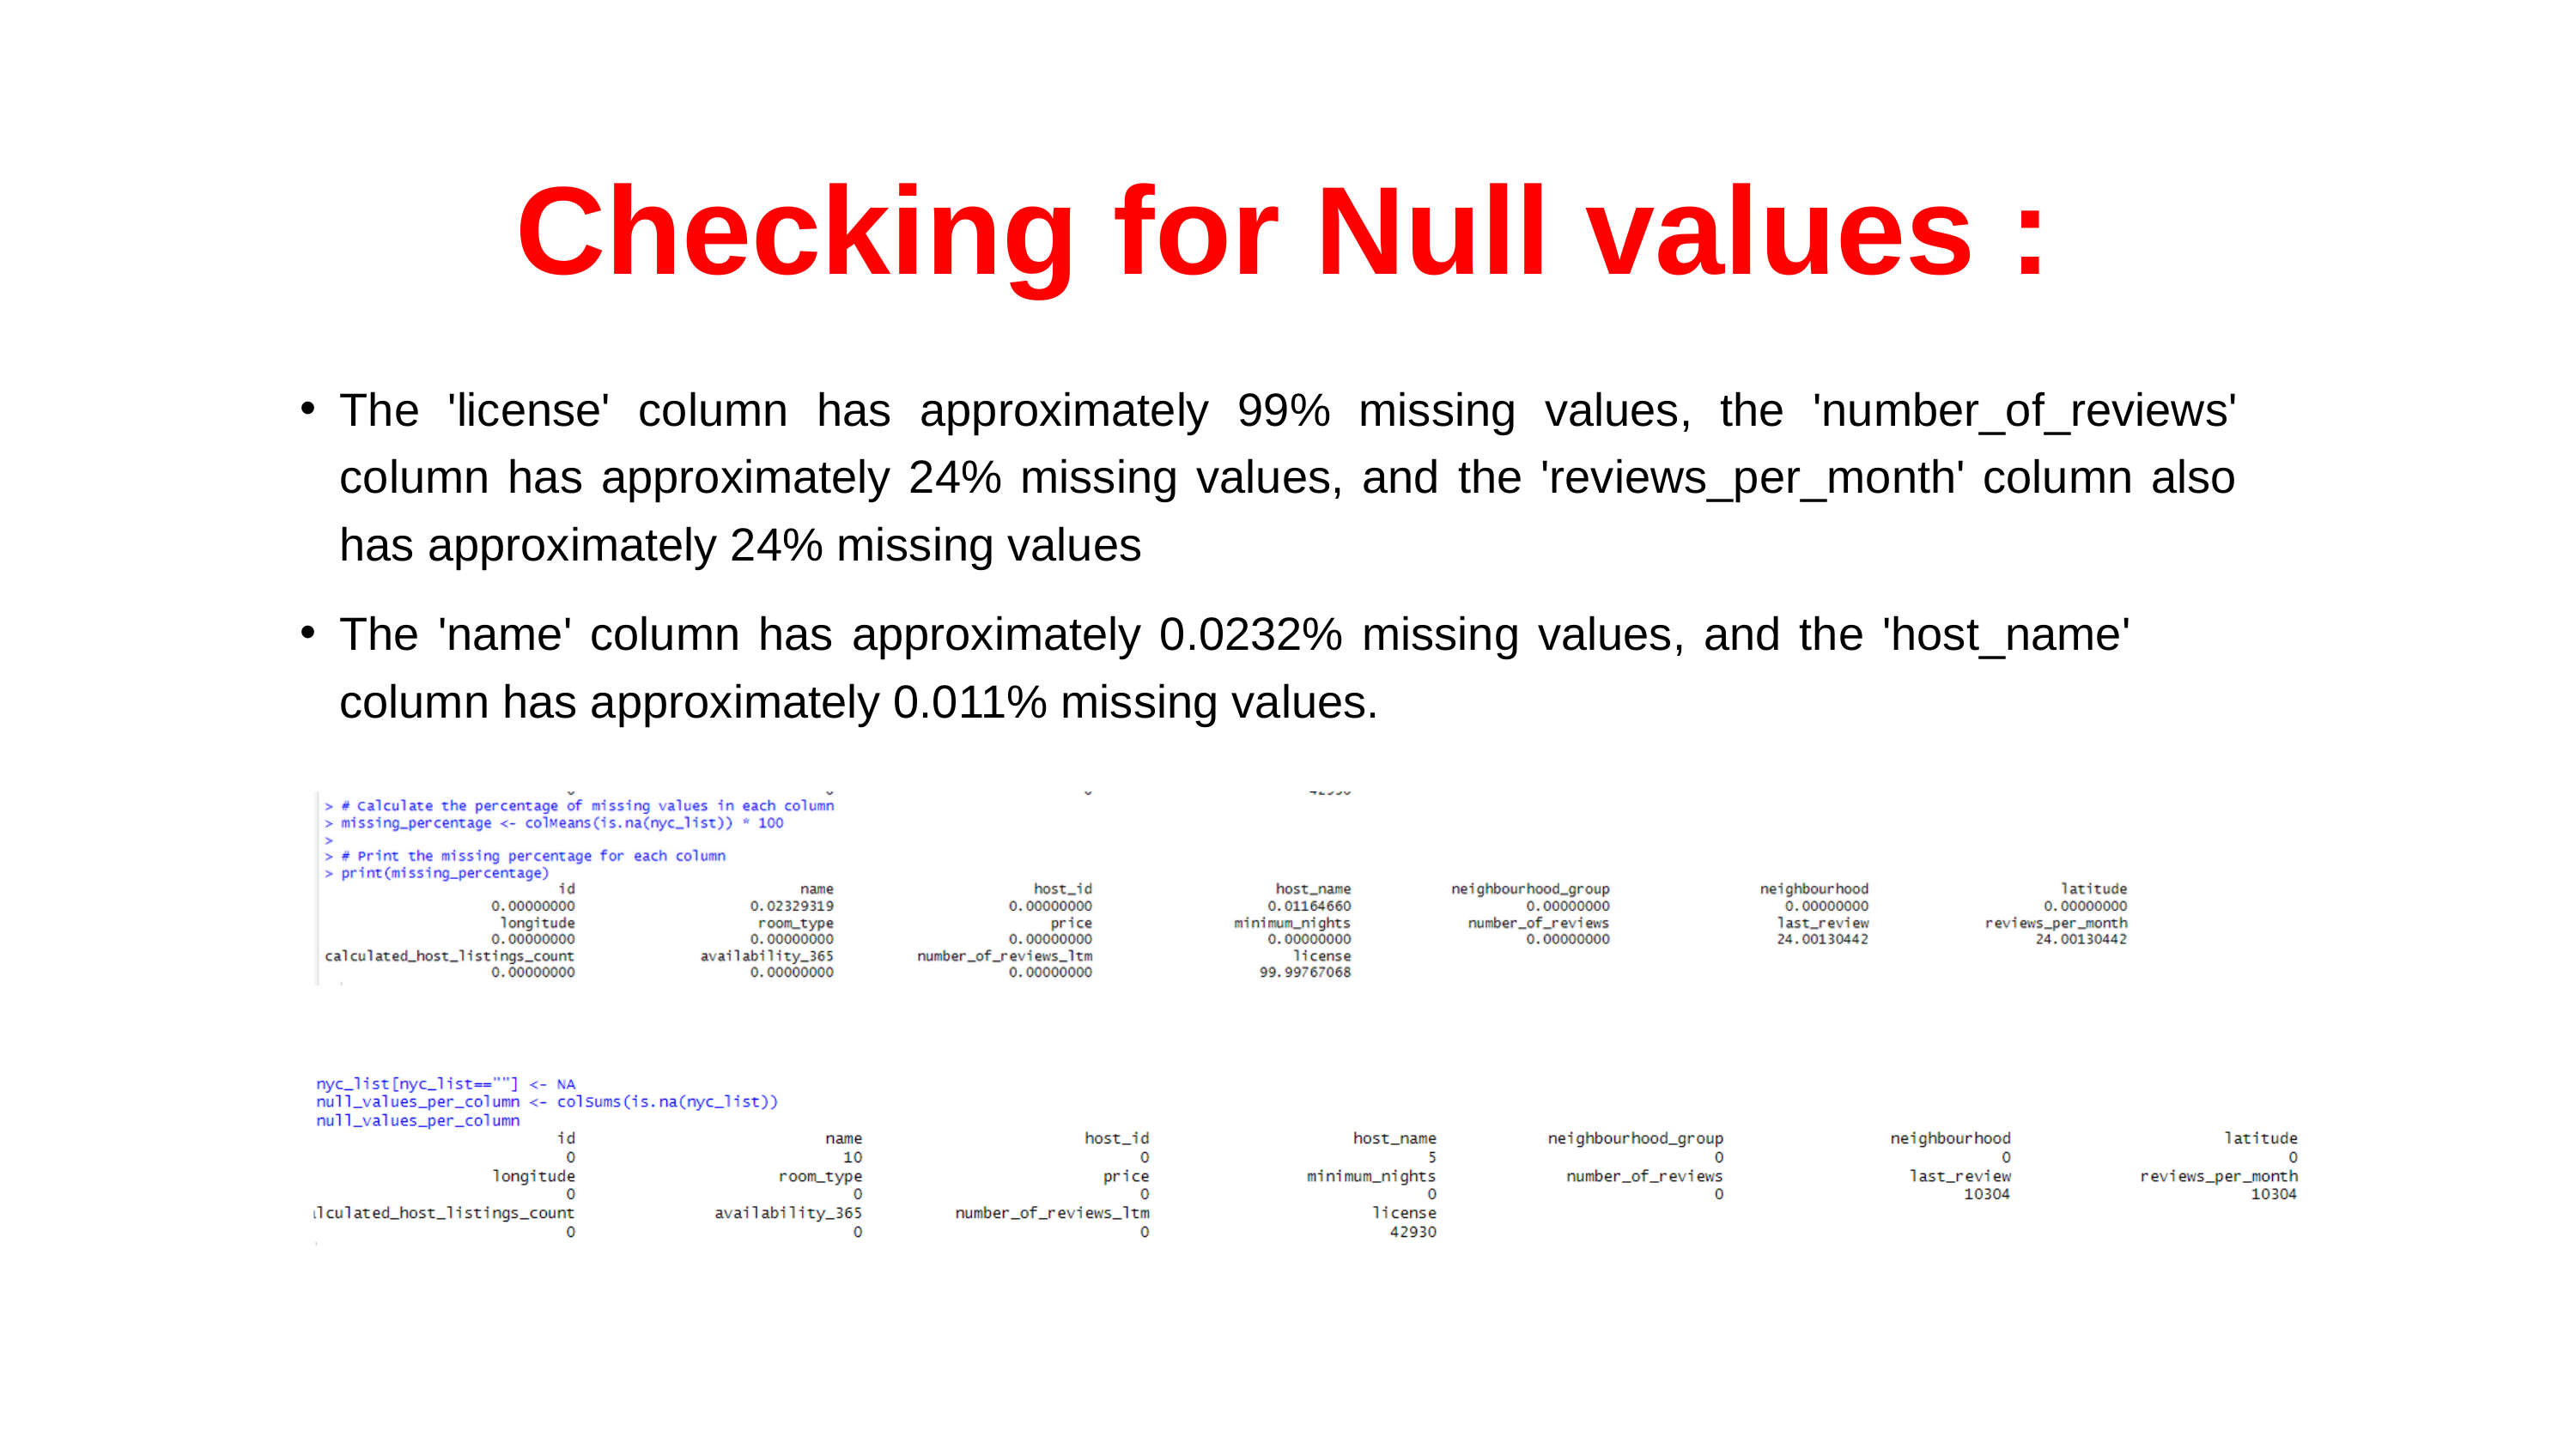

Checking for Null values :
The 'license' column has approximately 99% missing values, the 'number_of_reviews' column has approximately 24% missing values, and the 'reviews_per_month' column also has approximately 24% missing values
The 'name' column has approximately 0.0232% missing values, and the 'host_name' column has approximately 0.011% missing values.